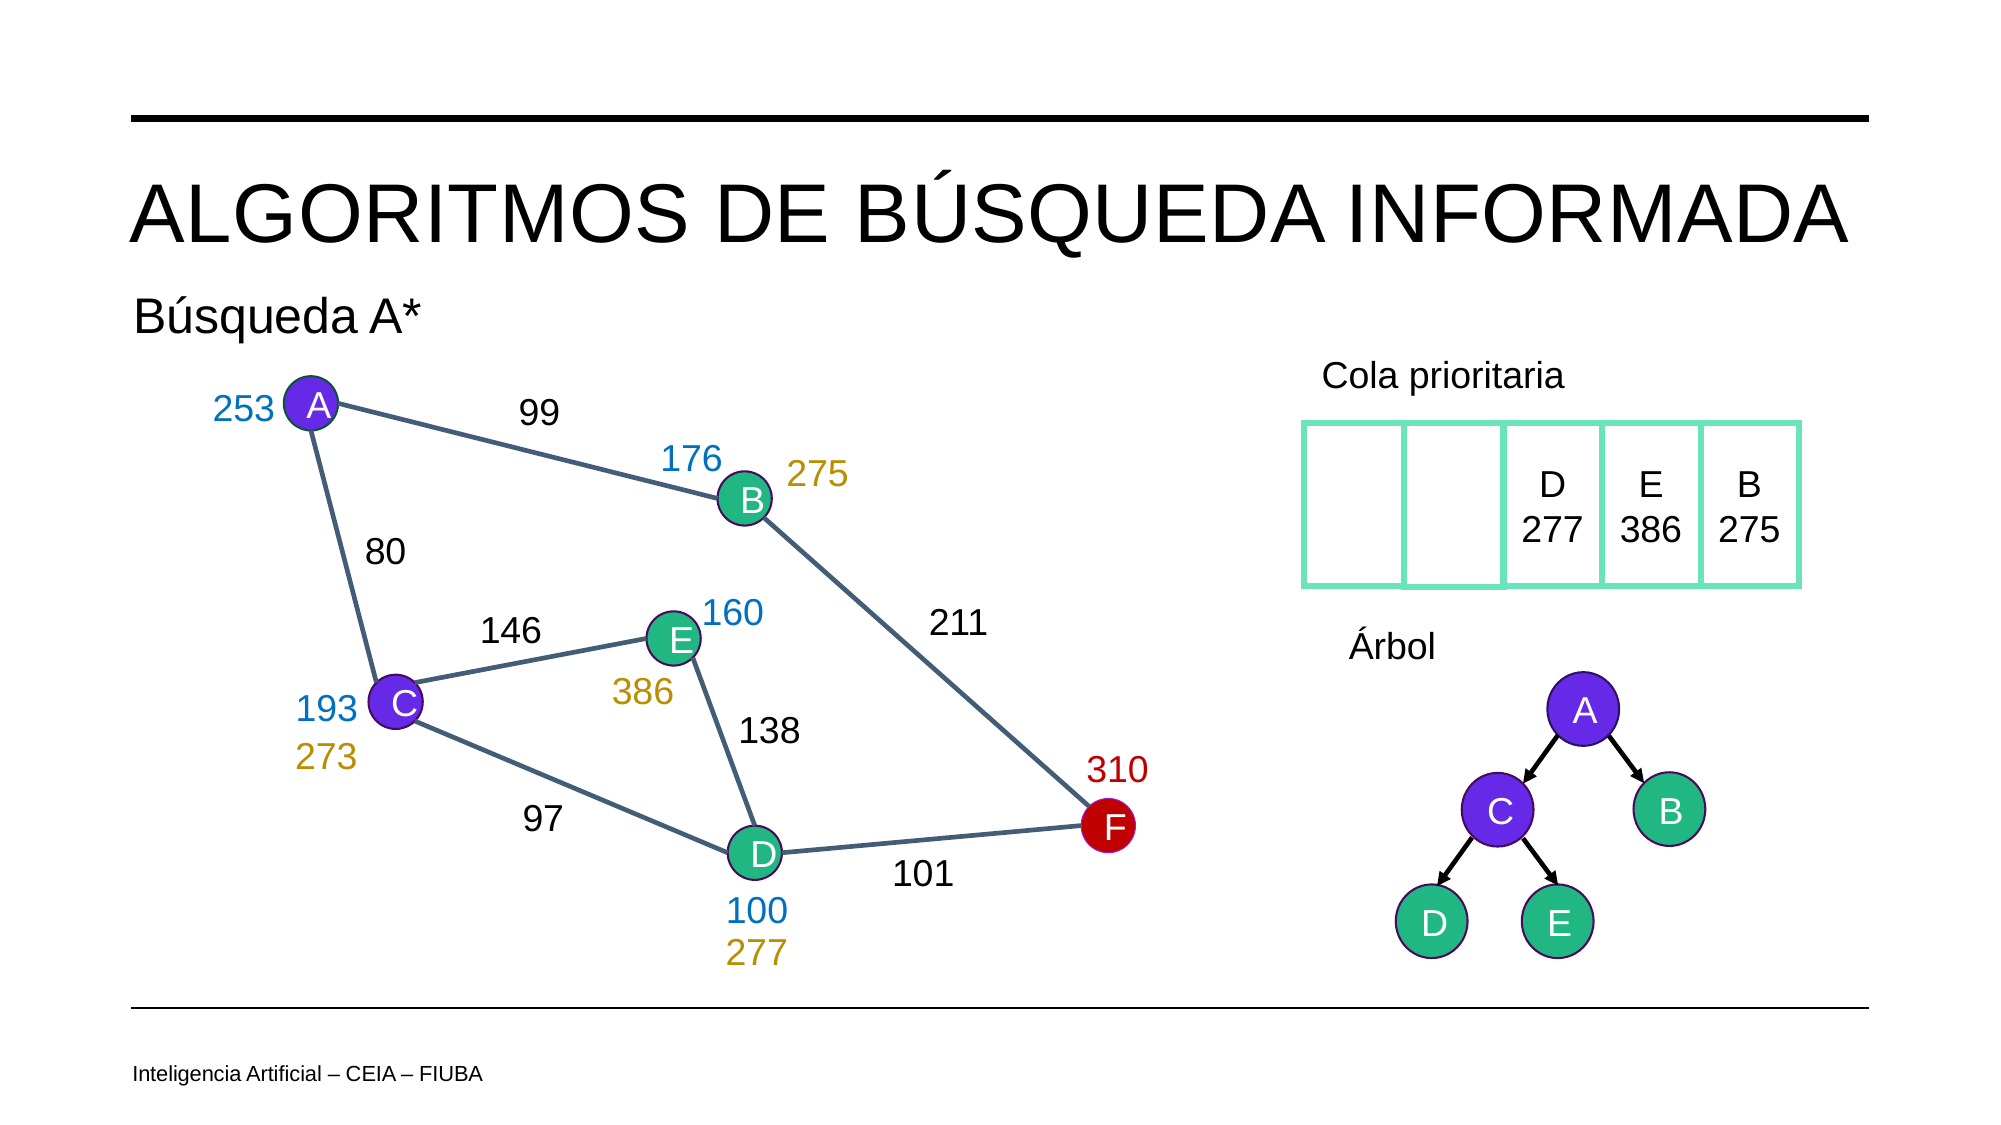

# Algoritmos de Búsqueda Informada
Búsqueda A*
Cola prioritaria
253
A
99

D
277
E
386
B
275
176
275
B
80
160
211
146
E
Árbol
386
A
C
193
138
273
310
B
C
97
F
D
101
100
D
E
277
Inteligencia Artificial – CEIA – FIUBA